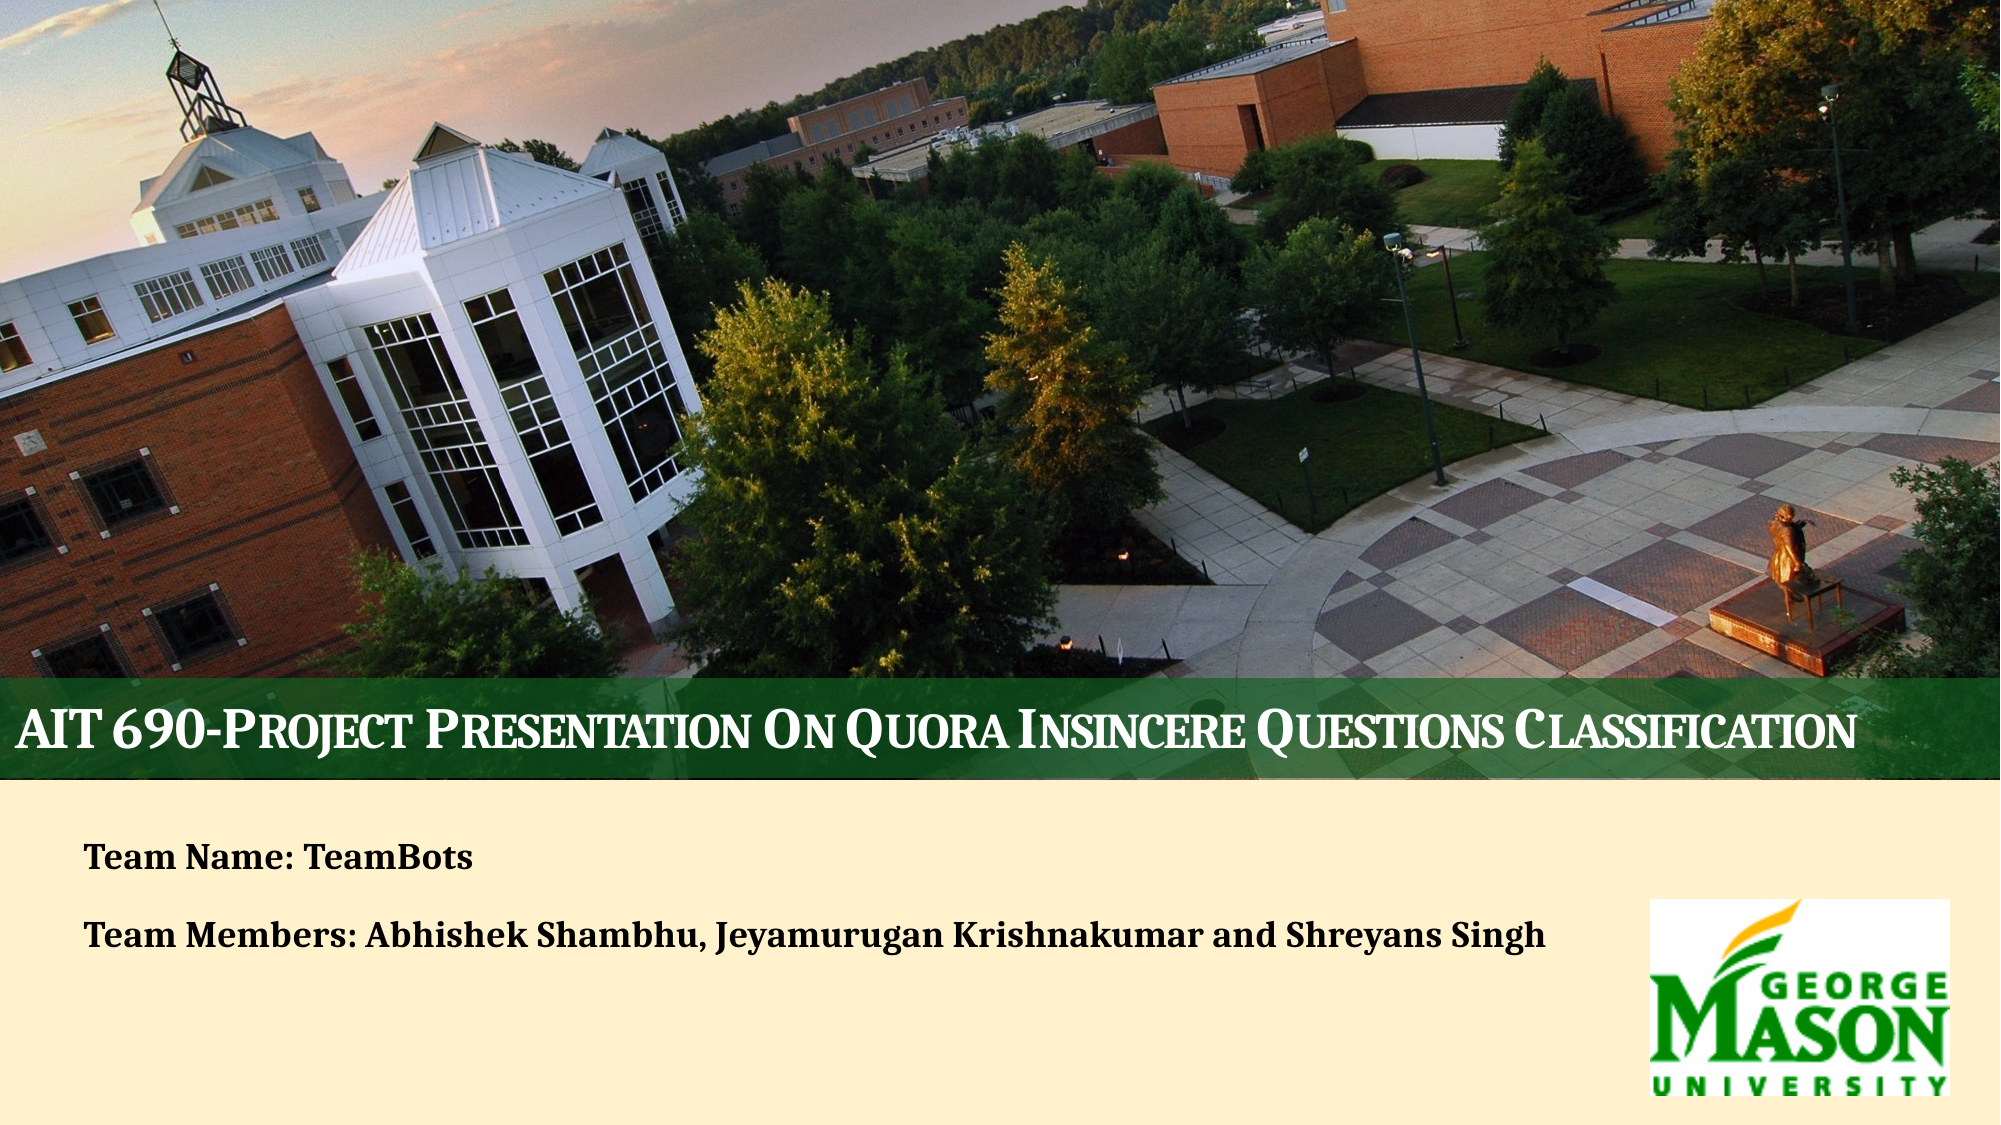

# AIT 690-PROJECT PRESENTATION ON Quora INSINCERE QUESTIONS CLASSIFICATION
Team Name: TeamBots
Team Members: Abhishek Shambhu, Jeyamurugan Krishnakumar and Shreyans Singh